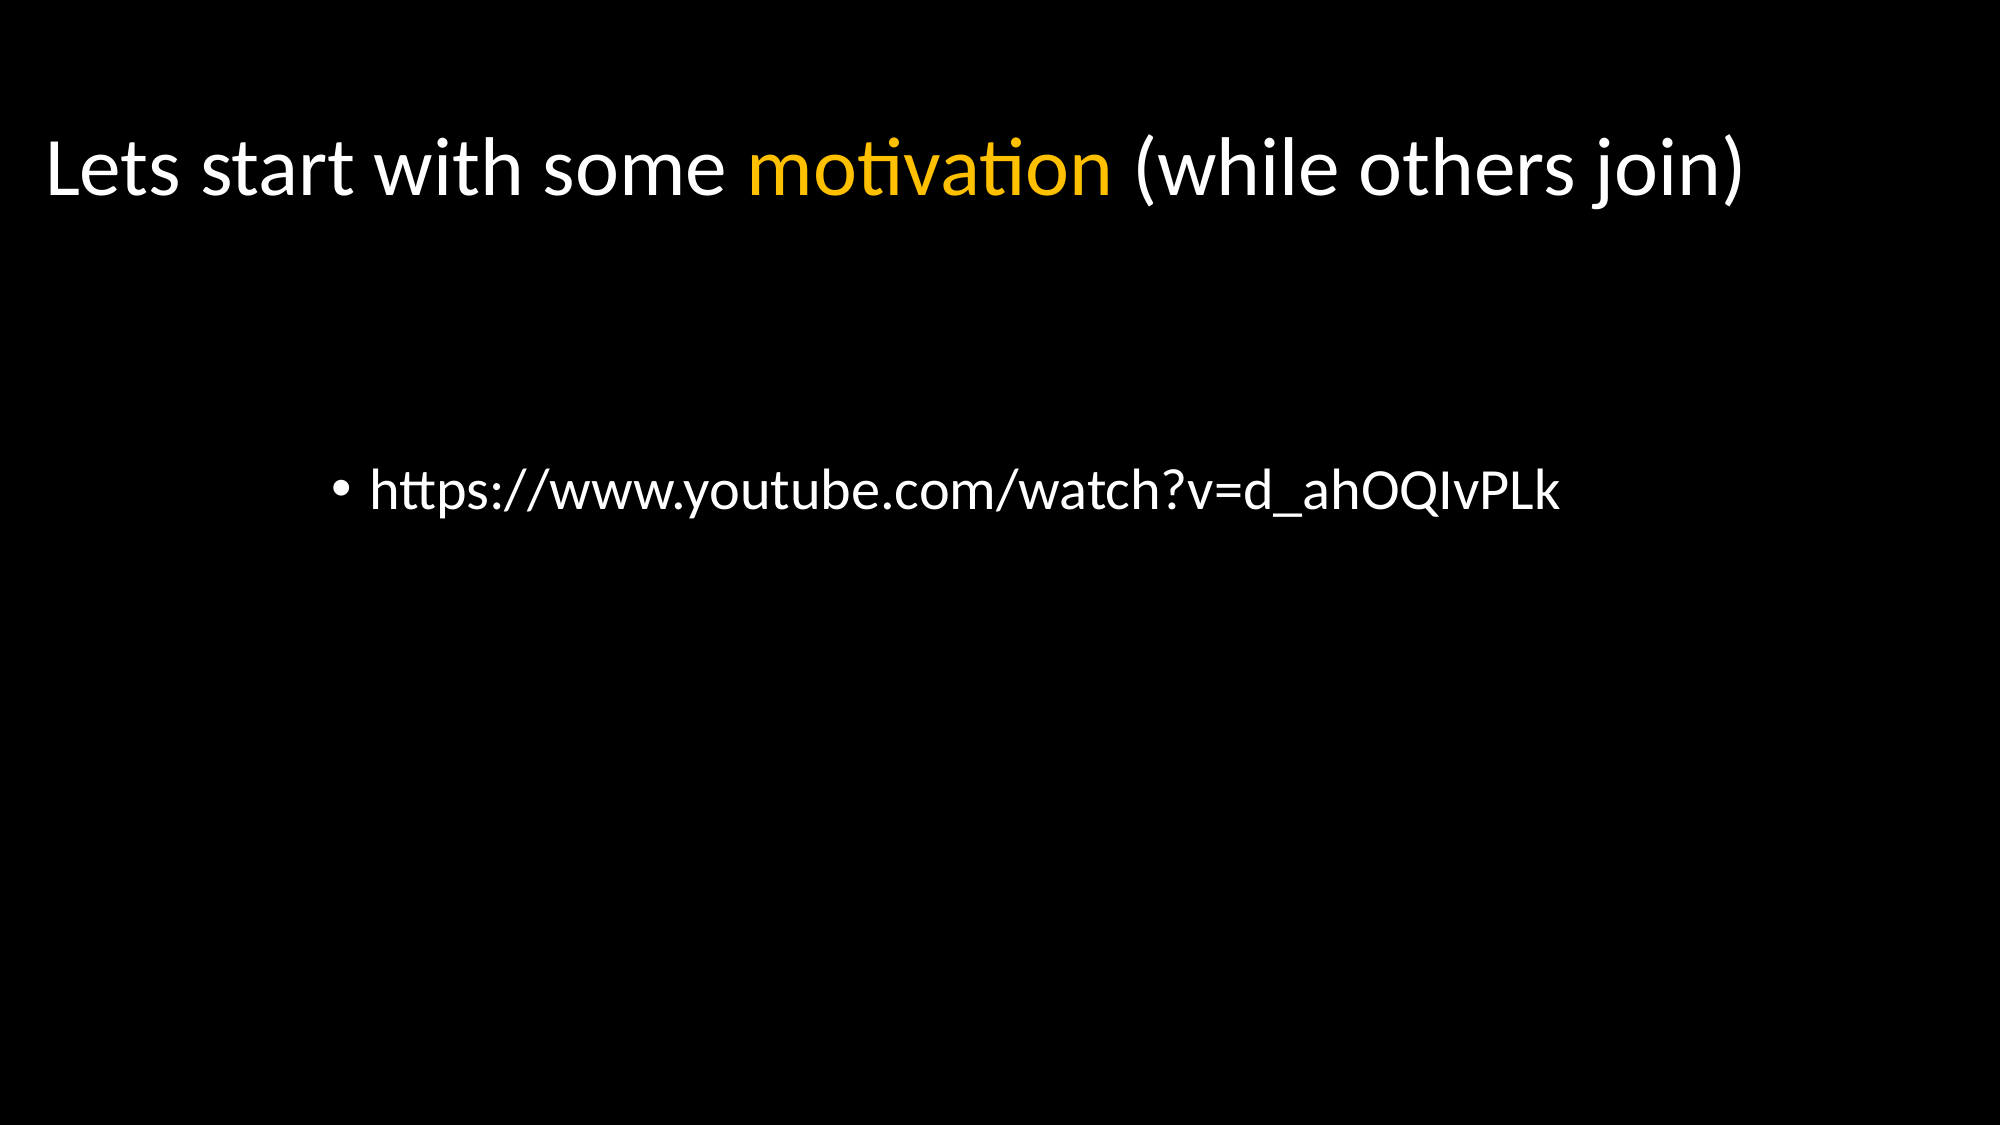

# Lets start with some motivation (while others join)
https://www.youtube.com/watch?v=d_ahOQIvPLk